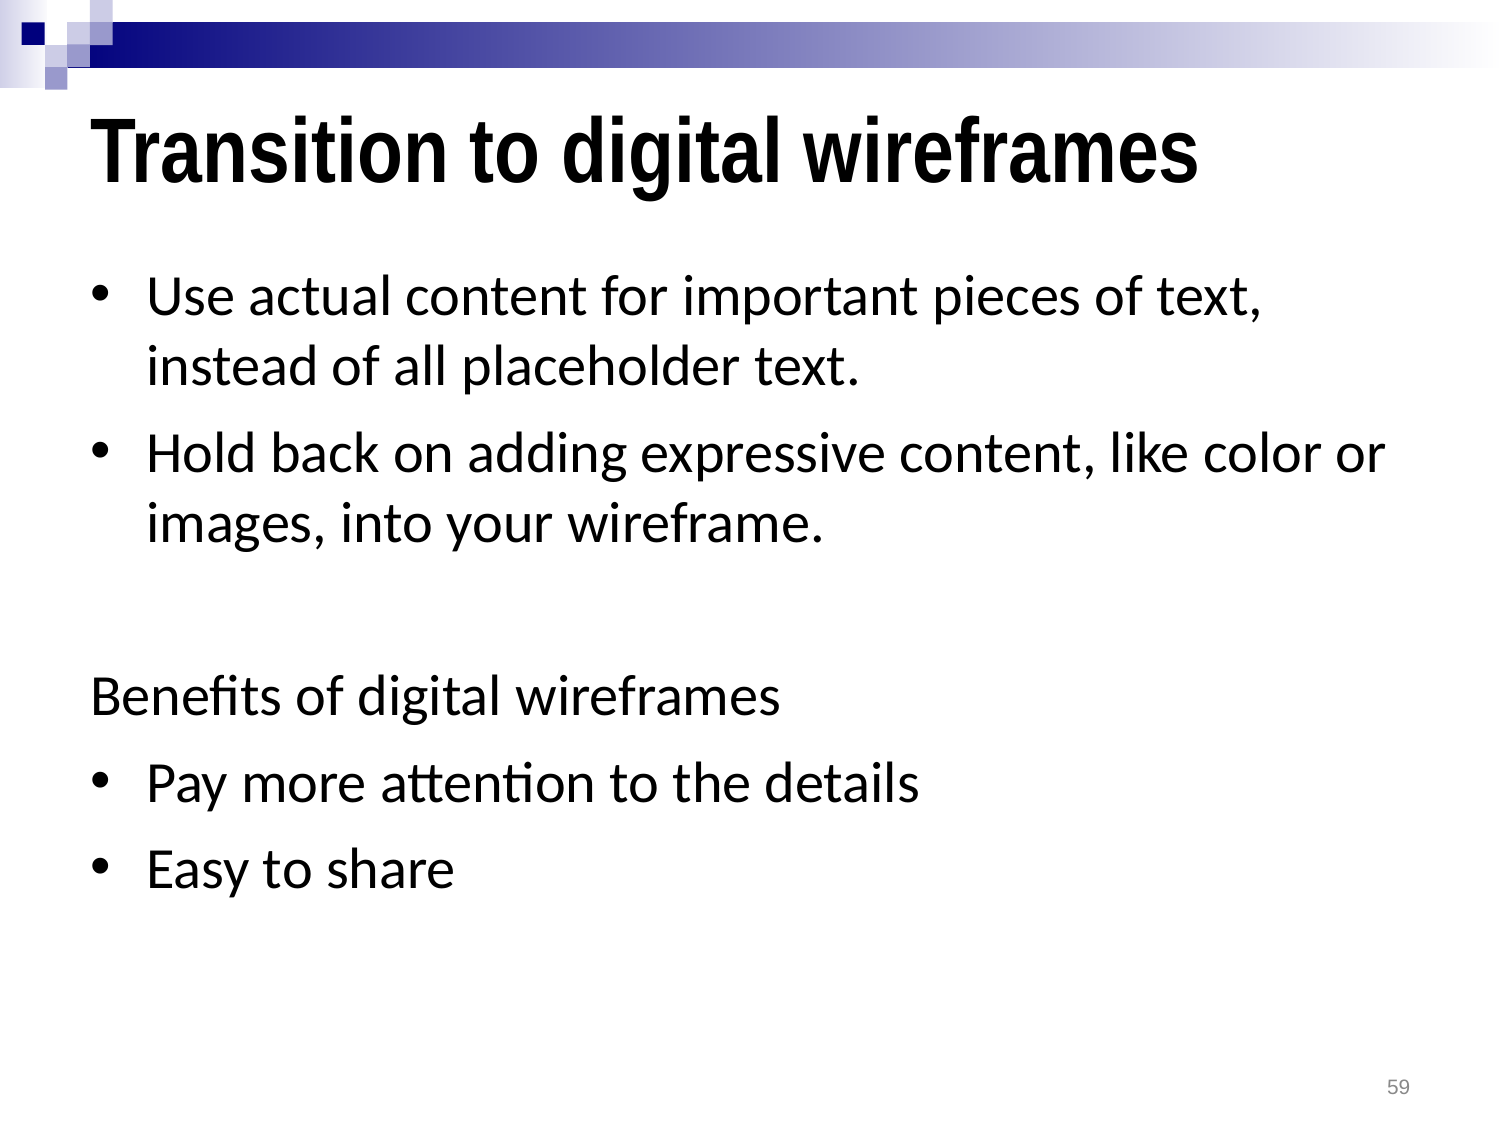

# Transition to digital wireframes
Use actual content for important pieces of text, instead of all placeholder text.
Hold back on adding expressive content, like color or images, into your wireframe.

Benefits of digital wireframes
Pay more attention to the details
Easy to share
59